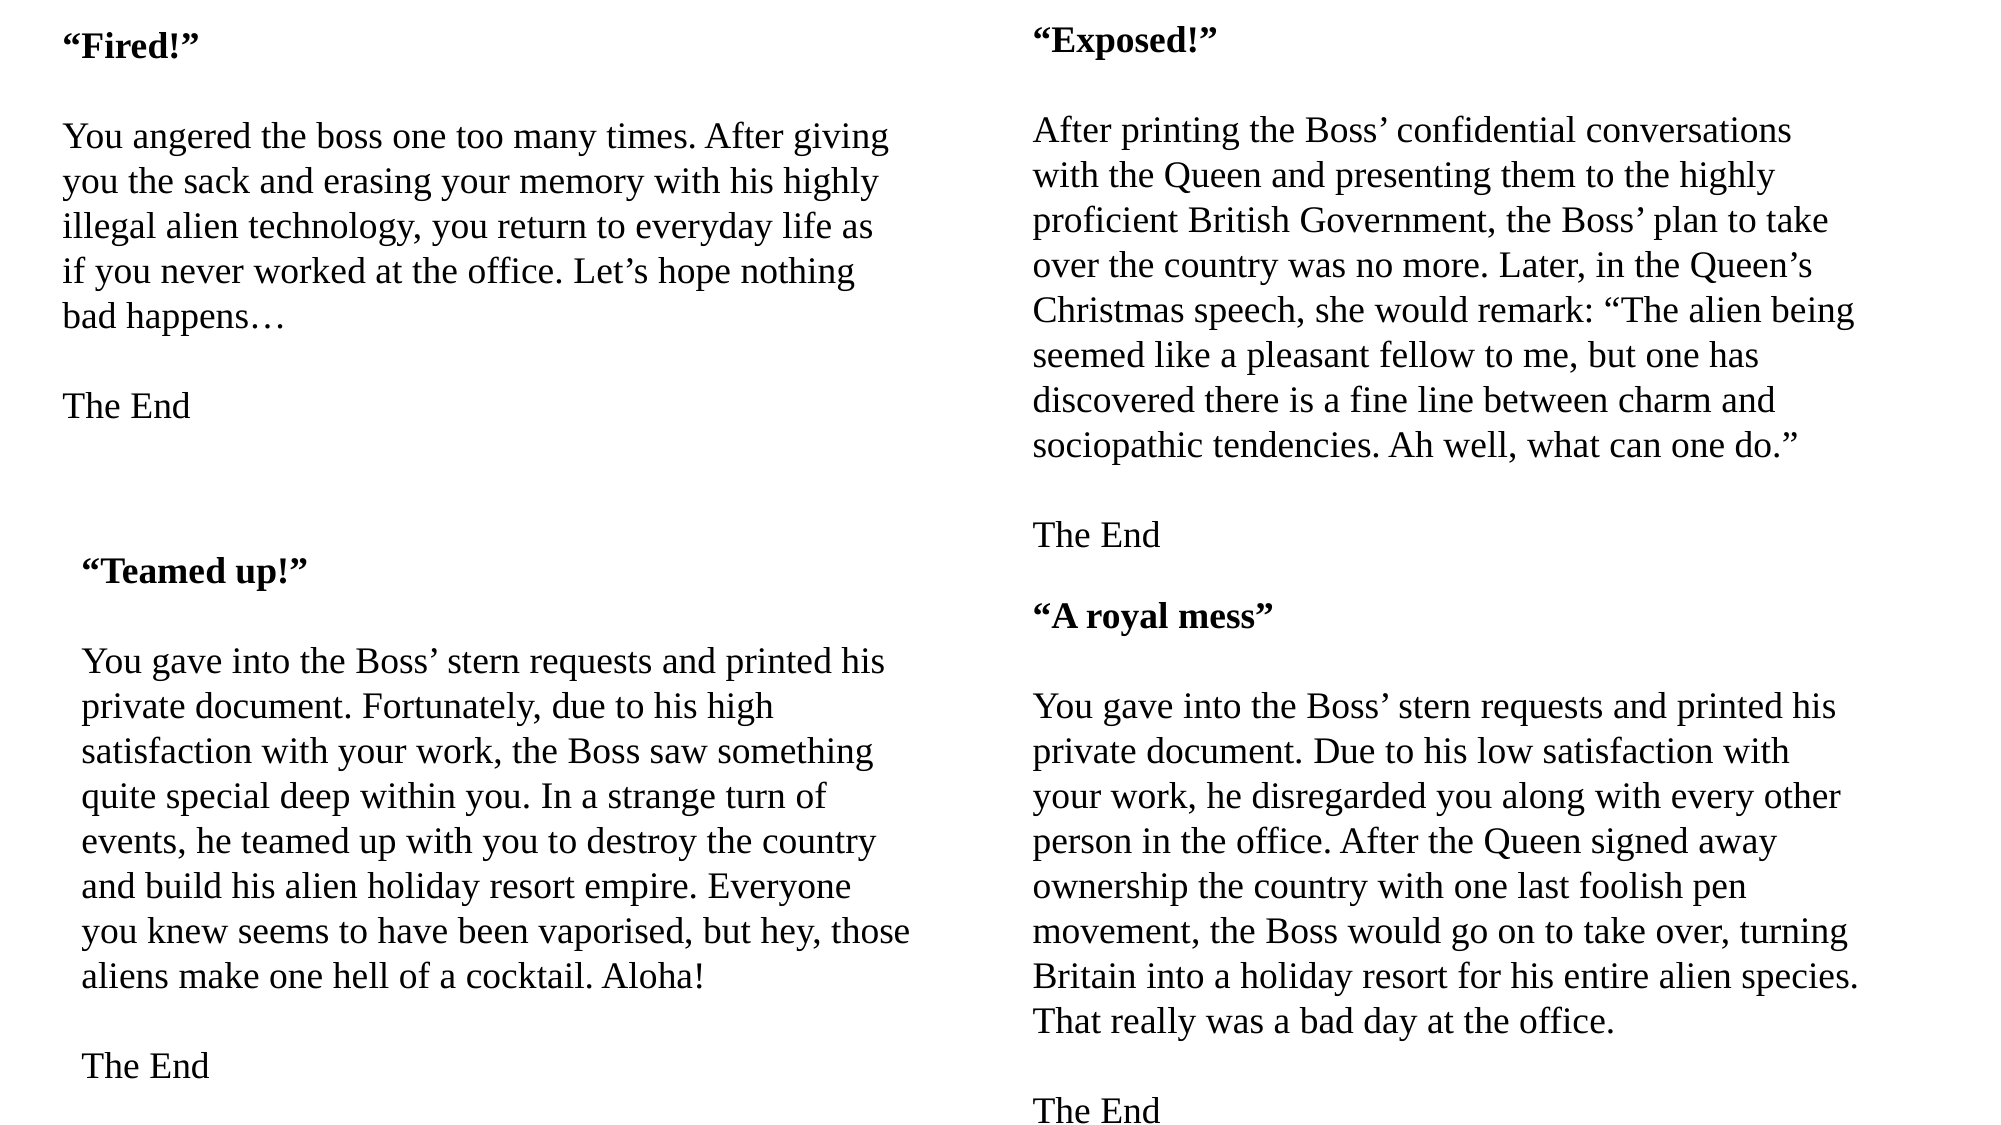

“Exposed!”

After printing the Boss’ confidential conversations with the Queen and presenting them to the highly proficient British Government, the Boss’ plan to take over the country was no more. Later, in the Queen’s Christmas speech, she would remark: “The alien being seemed like a pleasant fellow to me, but one has discovered there is a fine line between charm and sociopathic tendencies. Ah well, what can one do.”

The End
“Fired!”

You angered the boss one too many times. After giving you the sack and erasing your memory with his highly illegal alien technology, you return to everyday life as if you never worked at the office. Let’s hope nothing bad happens…

The End
“Teamed up!”

You gave into the Boss’ stern requests and printed his private document. Fortunately, due to his high satisfaction with your work, the Boss saw something quite special deep within you. In a strange turn of events, he teamed up with you to destroy the country and build his alien holiday resort empire. Everyone you knew seems to have been vaporised, but hey, those aliens make one hell of a cocktail. Aloha!

The End
“A royal mess”

You gave into the Boss’ stern requests and printed his private document. Due to his low satisfaction with your work, he disregarded you along with every other person in the office. After the Queen signed away ownership the country with one last foolish pen movement, the Boss would go on to take over, turning Britain into a holiday resort for his entire alien species. That really was a bad day at the office.

The End